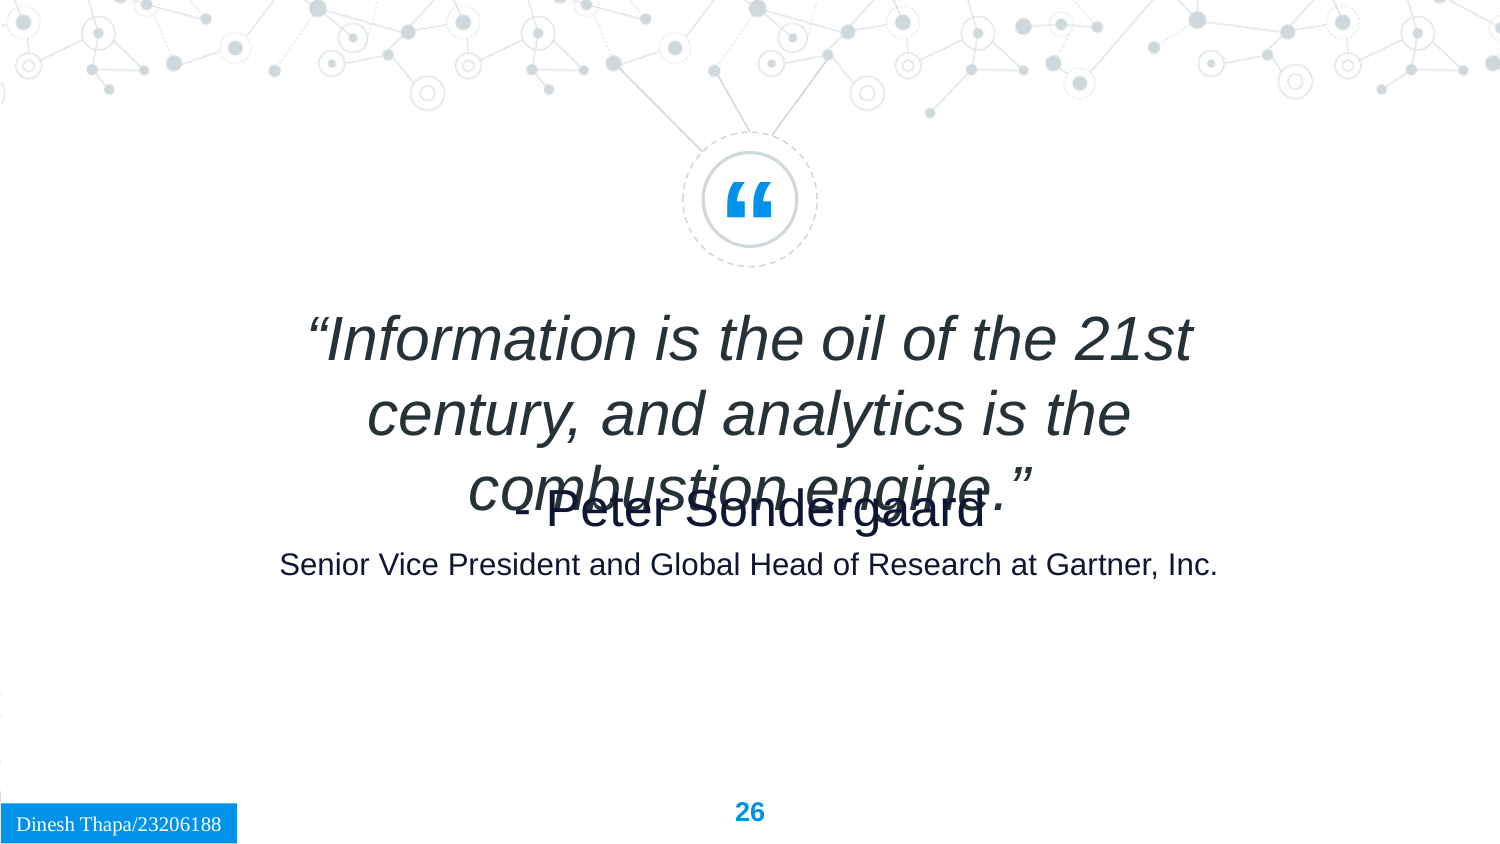

“Information is the oil of the 21st century, and analytics is the combustion engine.”
- Peter Sondergaard
Senior Vice President and Global Head of Research at Gartner, Inc.
26
Dinesh Thapa/23206188